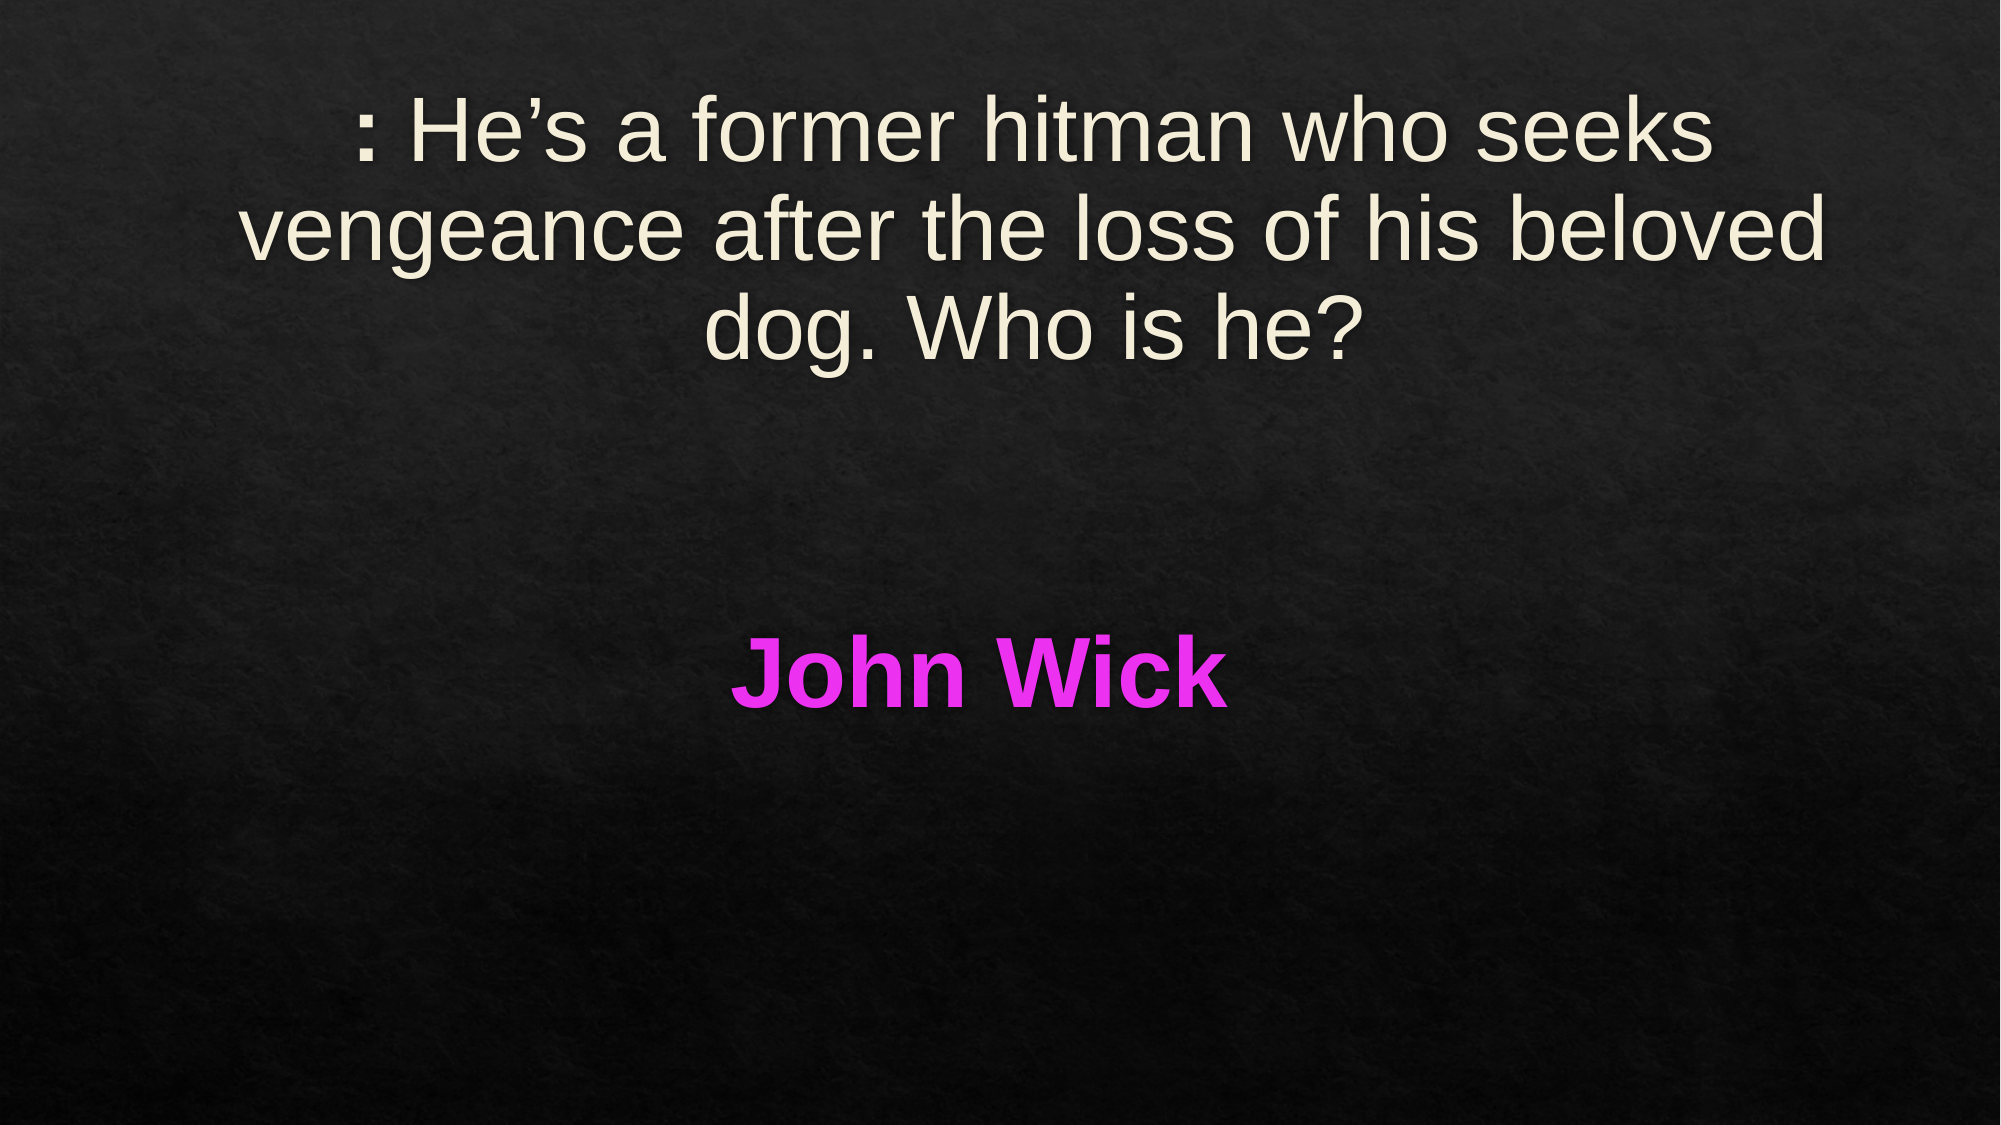

# : He’s a former hitman who seeks vengeance after the loss of his beloved dog. Who is he?
John Wick